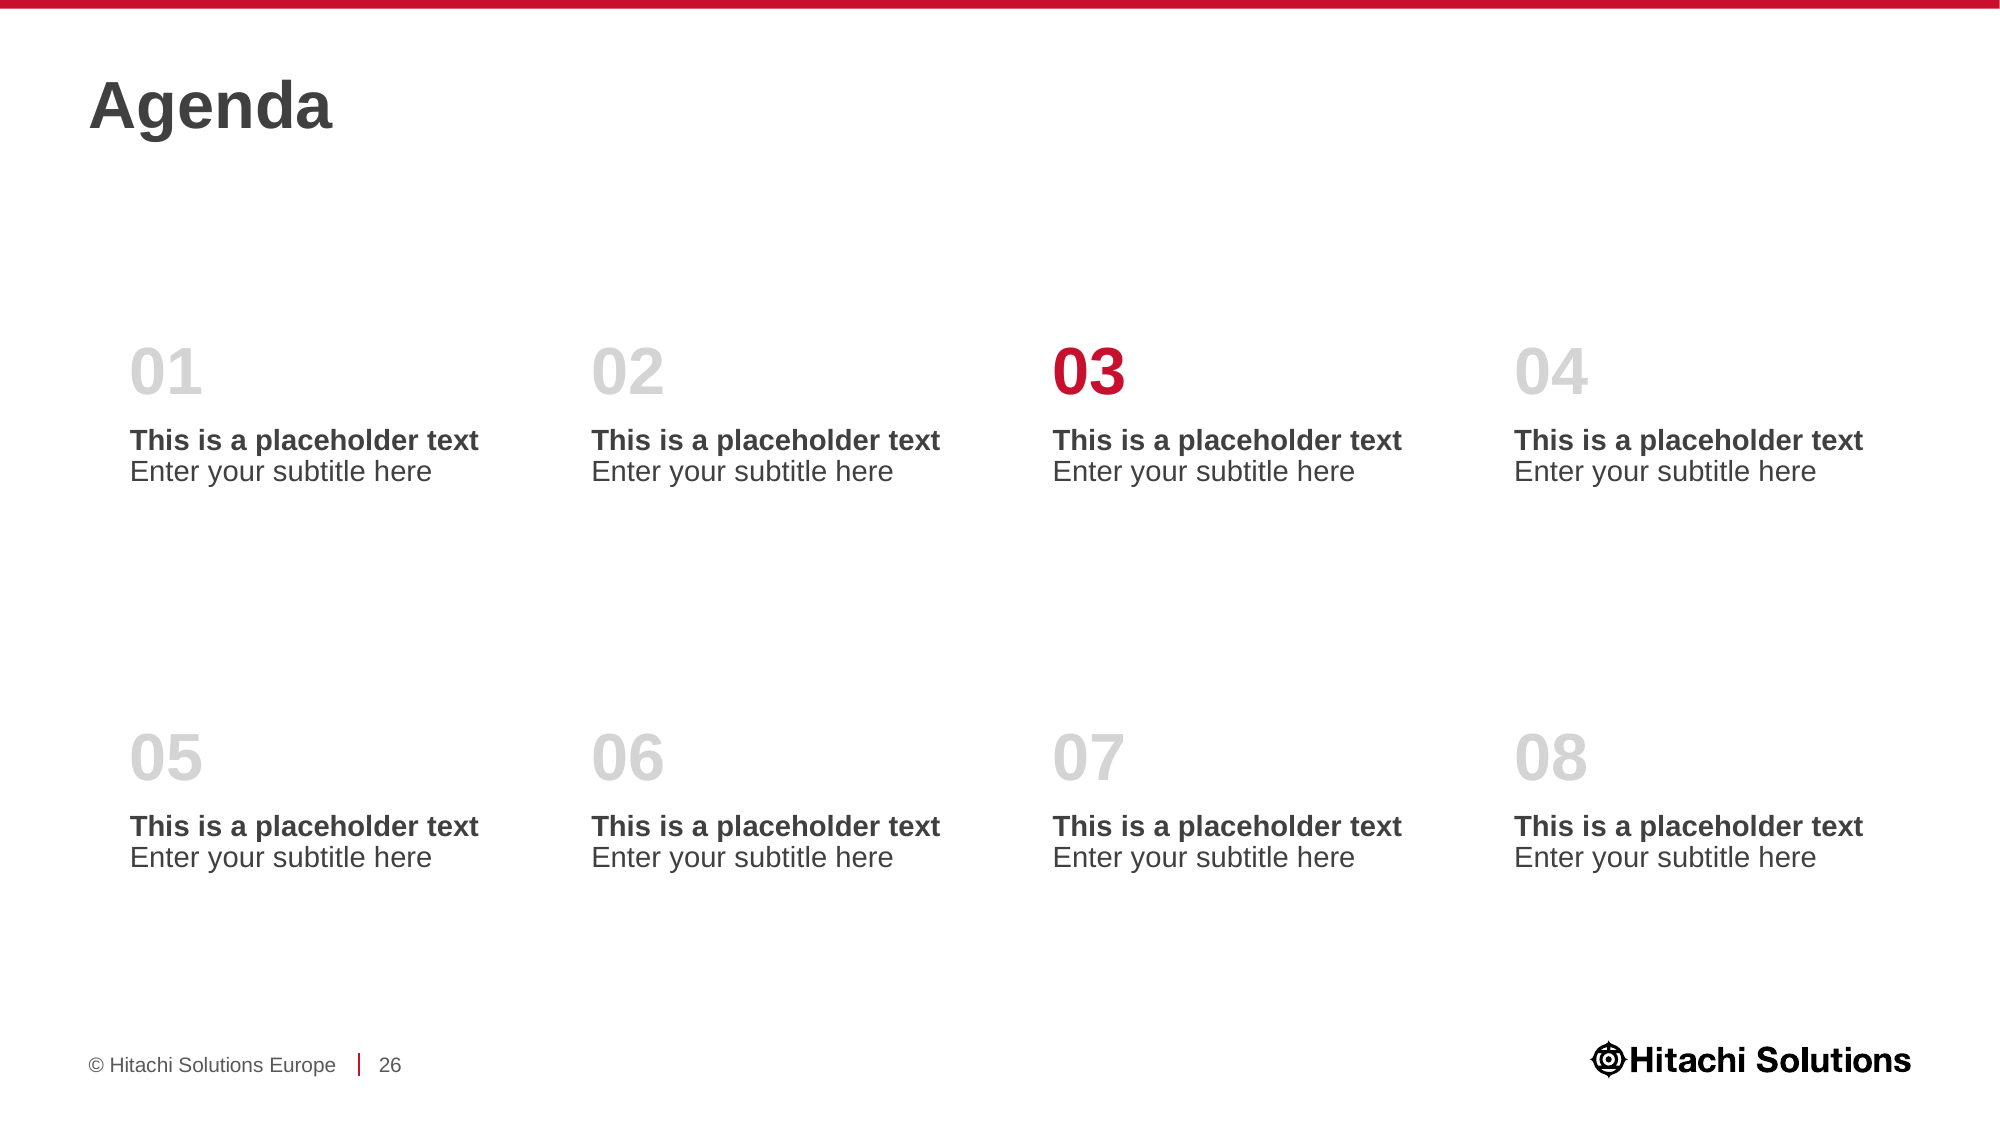

# Agenda
This is a placeholder text
Enter your subtitle here

This is a placeholder text
Enter your subtitle here

This is a placeholder text
Enter your subtitle here

This is a placeholder text
Enter your subtitle here

01
02
03
04
This is a placeholder text
Enter your subtitle here

This is a placeholder text
Enter your subtitle here

This is a placeholder text
Enter your subtitle here

This is a placeholder text
Enter your subtitle here

05
06
07
08
© Hitachi Solutions Europe
26